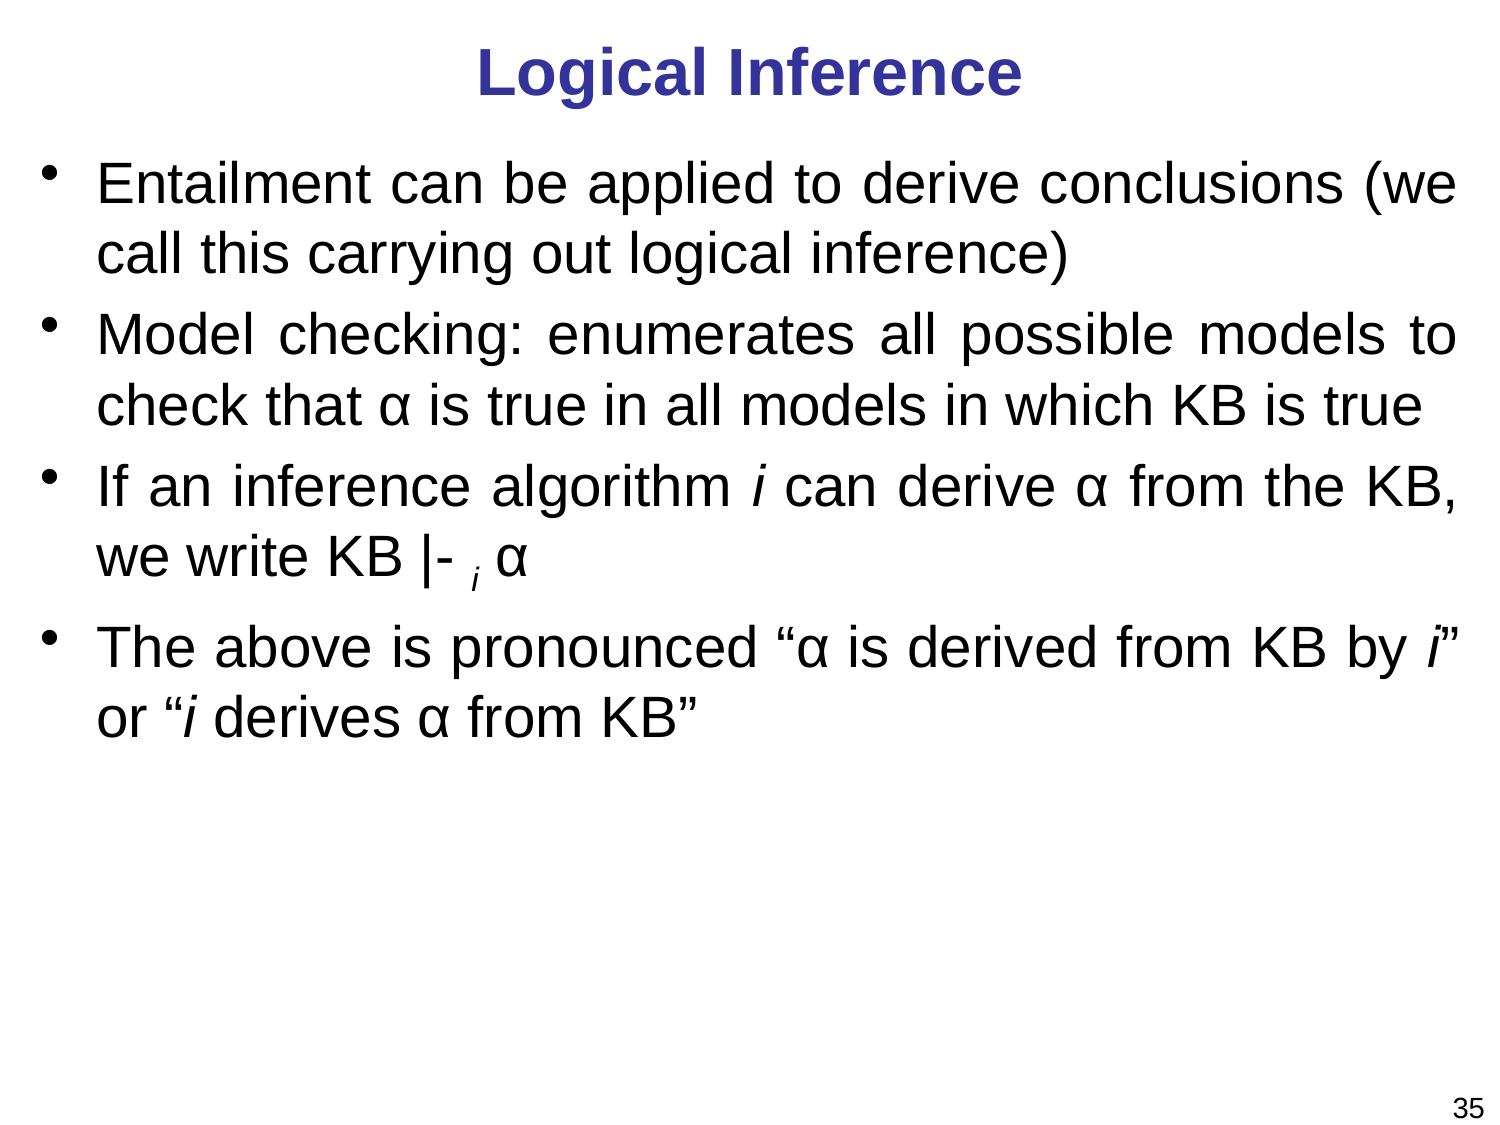

# Logical Inference
Entailment can be applied to derive conclusions (we call this carrying out logical inference)
Model checking: enumerates all possible models to check that α is true in all models in which KB is true
If an inference algorithm i can derive α from the KB, we write KB |- i α
The above is pronounced “α is derived from KB by i” or “i derives α from KB”

35